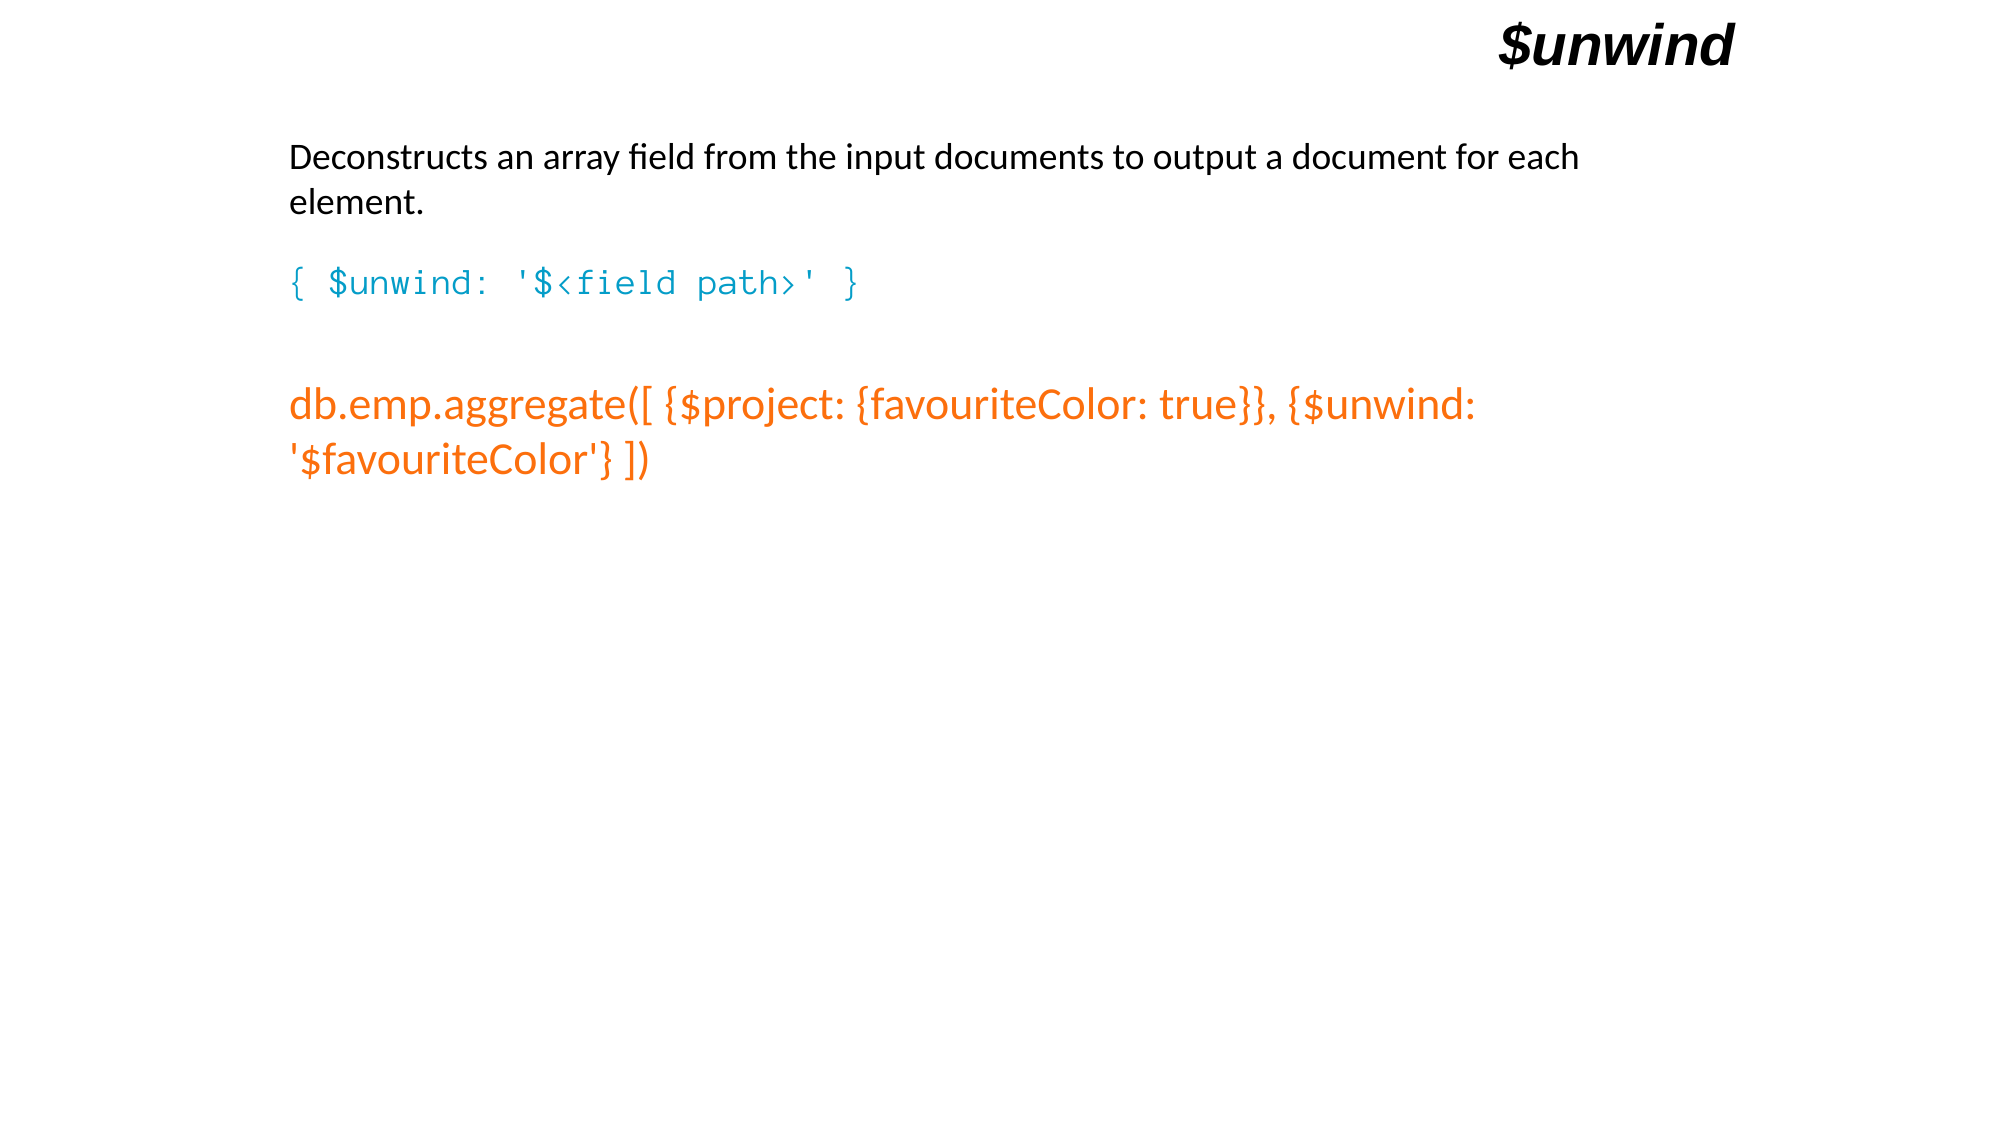

$unwind
Deconstructs an array field from the input documents to output a document for each element.
{ $unwind: '$<field path>' }
db.emp.aggregate([ {$project: {favouriteColor: true}}, {$unwind: '$favouriteColor'} ])